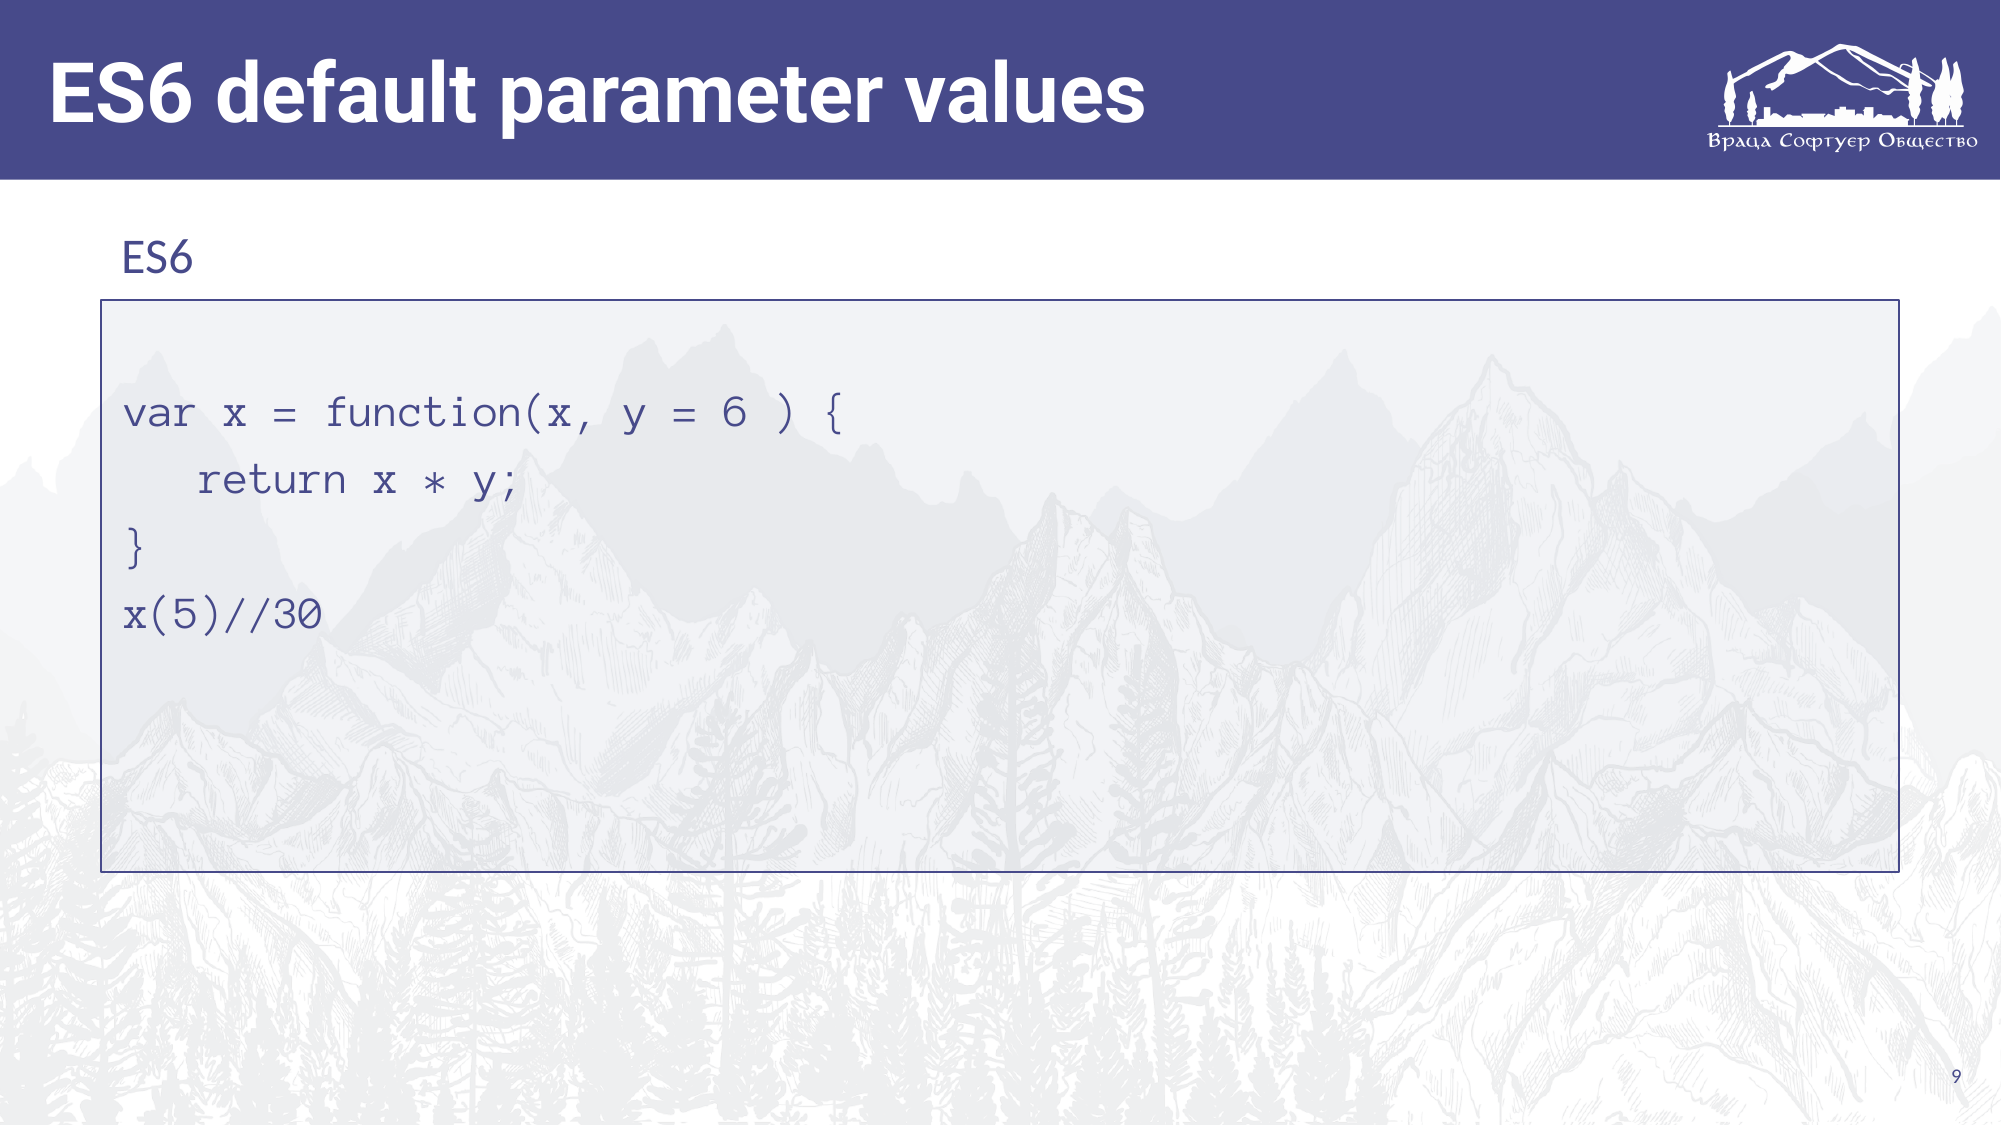

# ES6 default parameter values
ES6

var x = function(x, y = 6 ) {
   return x * y;
}
x(5)//30
9